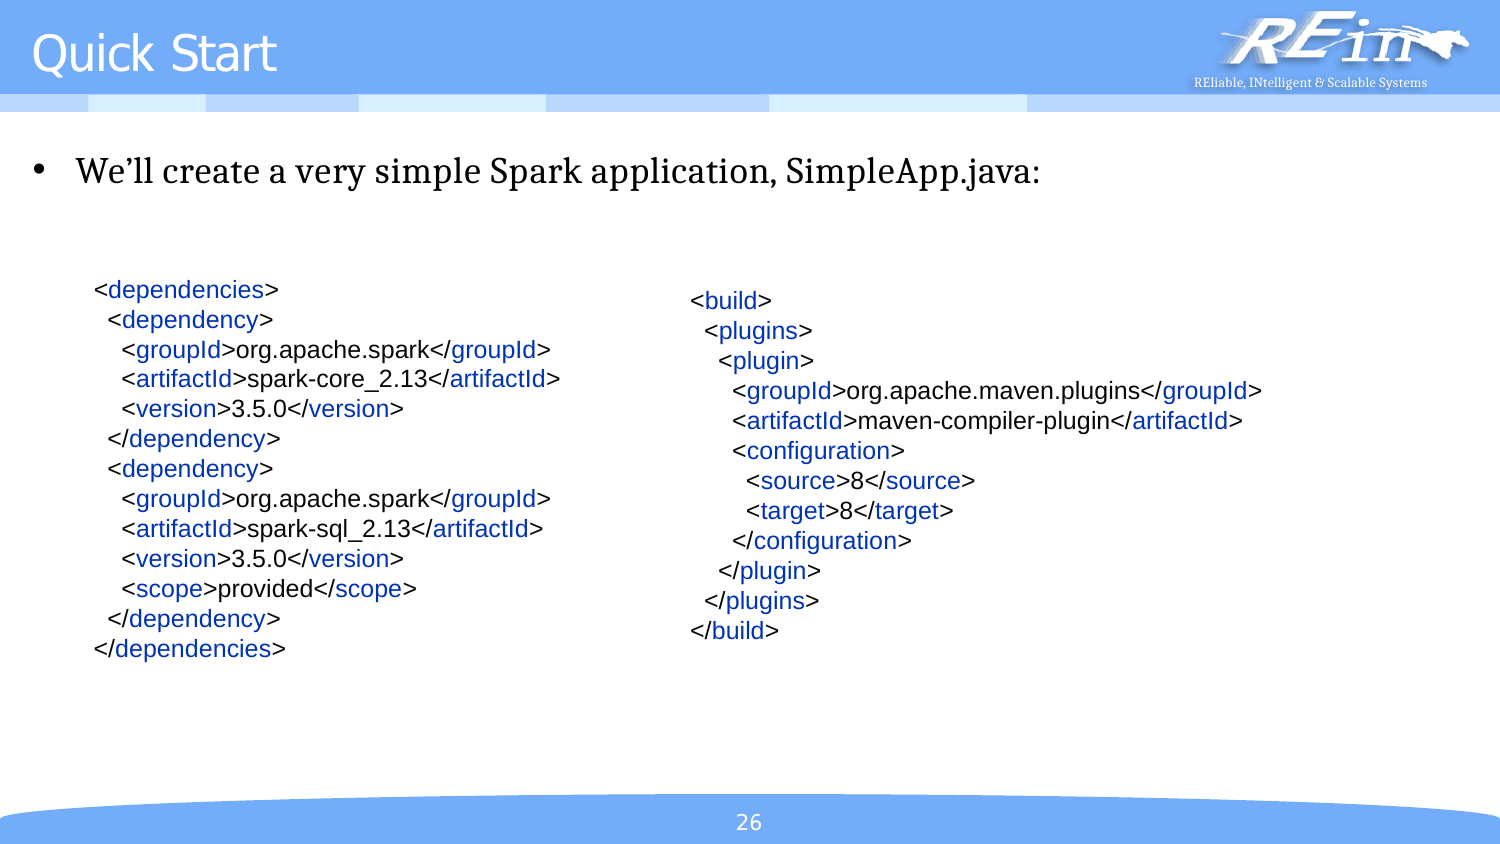

# Quick Start
We’ll create a very simple Spark application, SimpleApp.java:

  <build>
    <plugins>
      <plugin>
        <groupId>org.apache.maven.plugins</groupId>
        <artifactId>maven-compiler-plugin</artifactId>
        <configuration>
          <source>8</source>
          <target>8</target>
        </configuration>
      </plugin>
    </plugins>
  </build>
  <dependencies>
    <dependency>
      <groupId>org.apache.spark</groupId>
      <artifactId>spark-core_2.13</artifactId>
      <version>3.5.0</version>
    </dependency>
    <dependency>
      <groupId>org.apache.spark</groupId>
      <artifactId>spark-sql_2.13</artifactId>
      <version>3.5.0</version>
      <scope>provided</scope>
    </dependency>
  </dependencies>
26